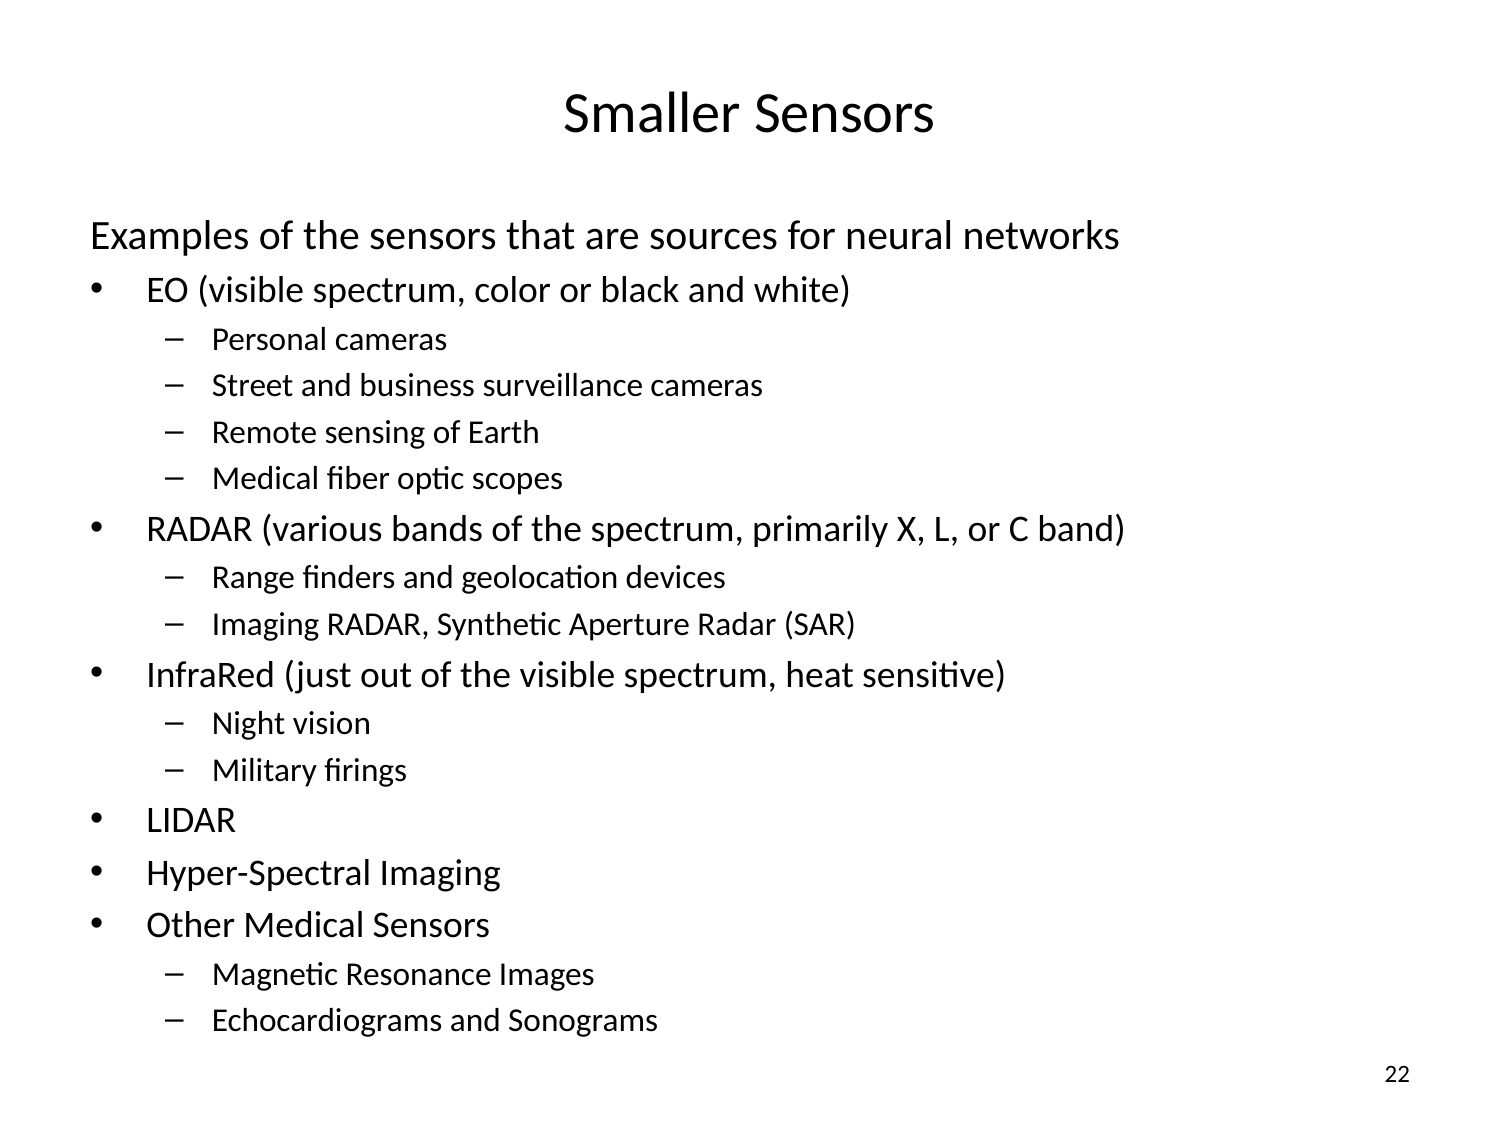

# Smaller Sensors
Examples of the sensors that are sources for neural networks
EO (visible spectrum, color or black and white)
Personal cameras
Street and business surveillance cameras
Remote sensing of Earth
Medical fiber optic scopes
RADAR (various bands of the spectrum, primarily X, L, or C band)
Range finders and geolocation devices
Imaging RADAR, Synthetic Aperture Radar (SAR)
InfraRed (just out of the visible spectrum, heat sensitive)
Night vision
Military firings
LIDAR
Hyper-Spectral Imaging
Other Medical Sensors
Magnetic Resonance Images
Echocardiograms and Sonograms

22